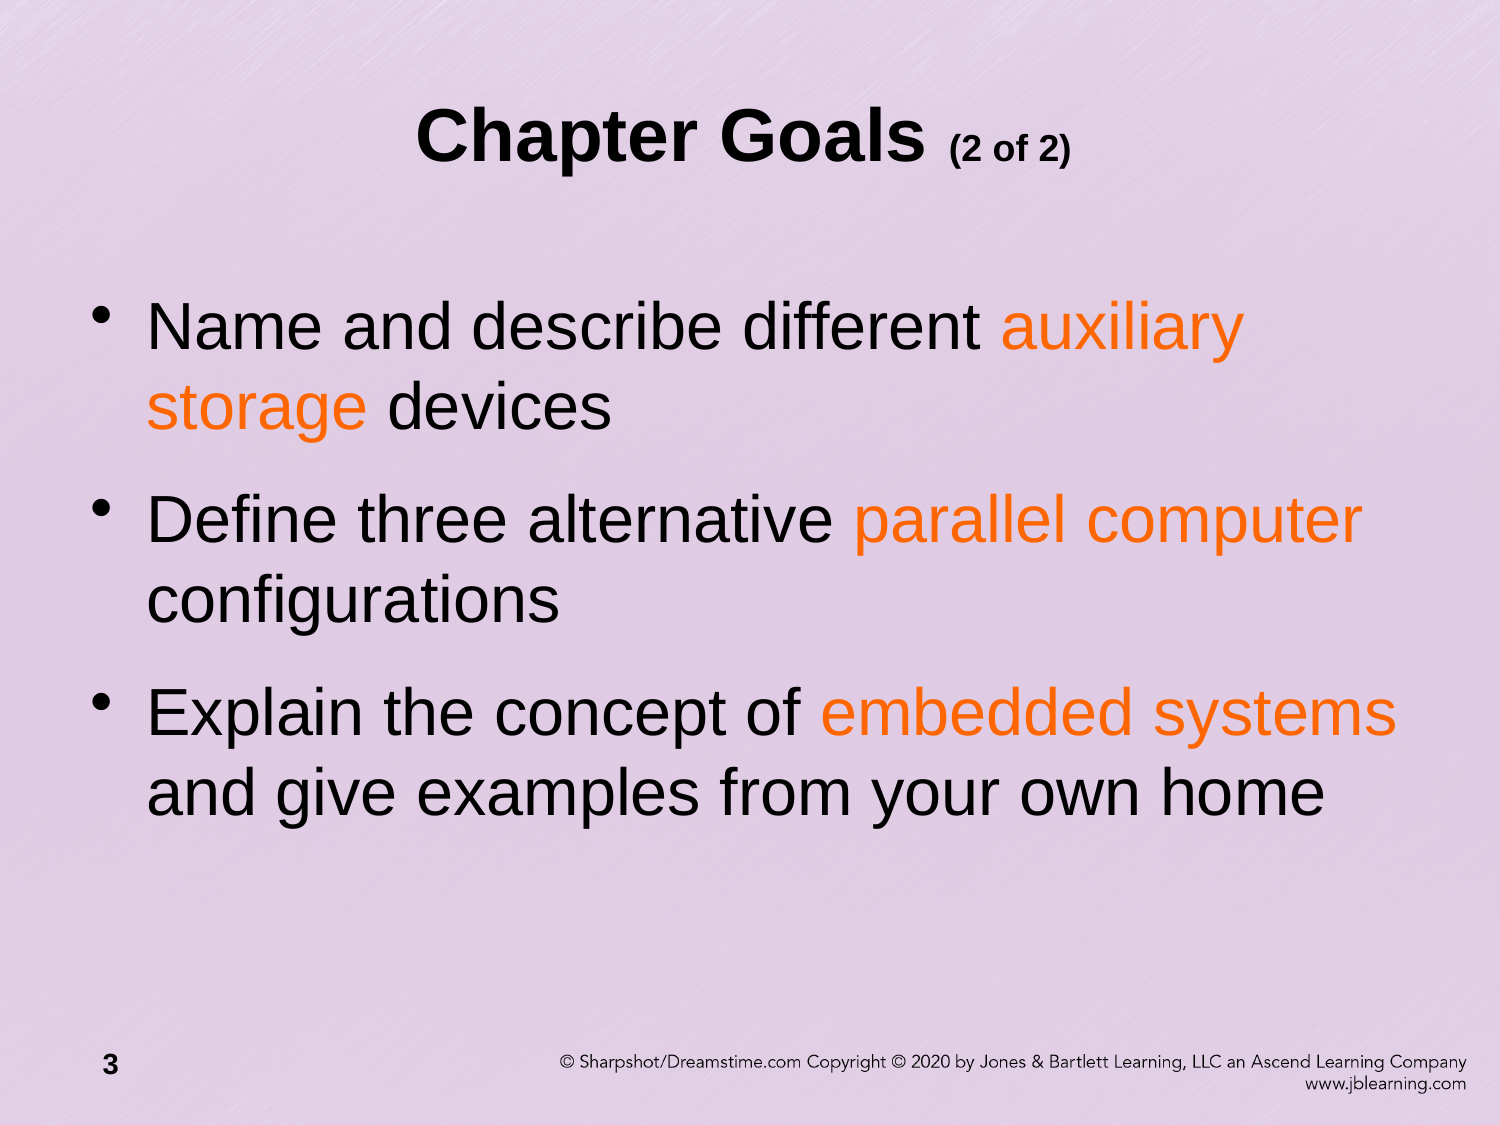

# Chapter Goals (2 of 2)
Name and describe different auxiliary storage devices
Define three alternative parallel computer configurations
Explain the concept of embedded systems and give examples from your own home
3